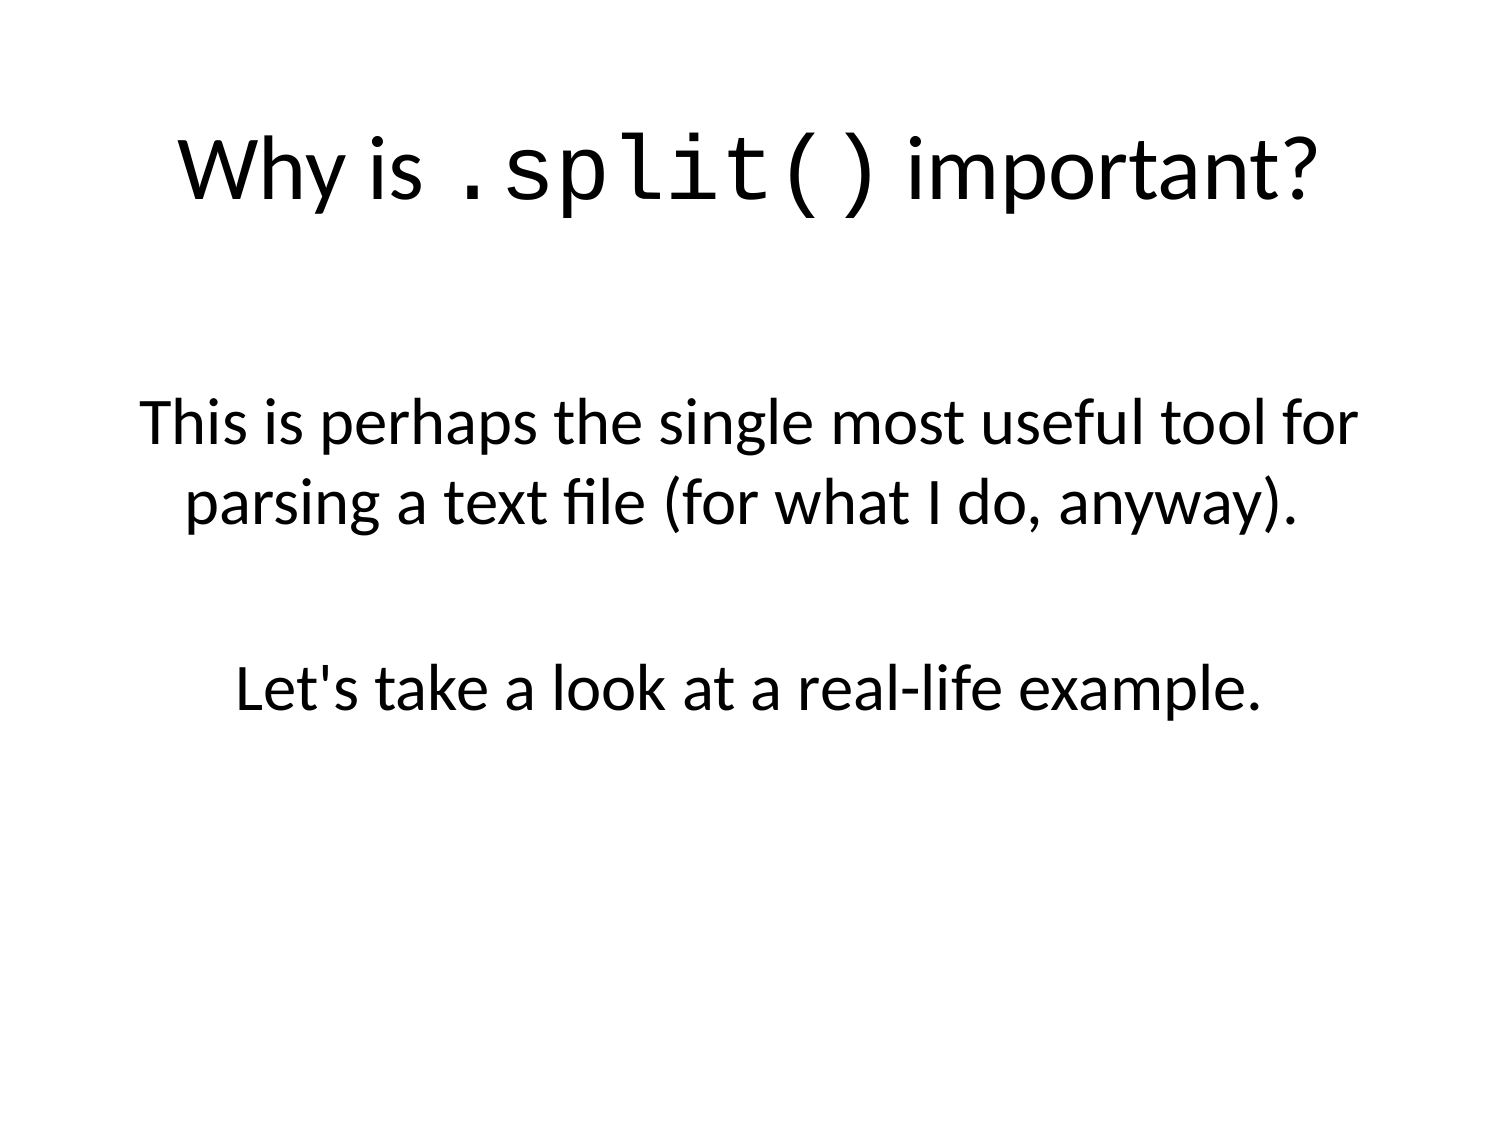

# Why is .split() important?
This is perhaps the single most useful tool for parsing a text file (for what I do, anyway).

Let's take a look at a real-life example.